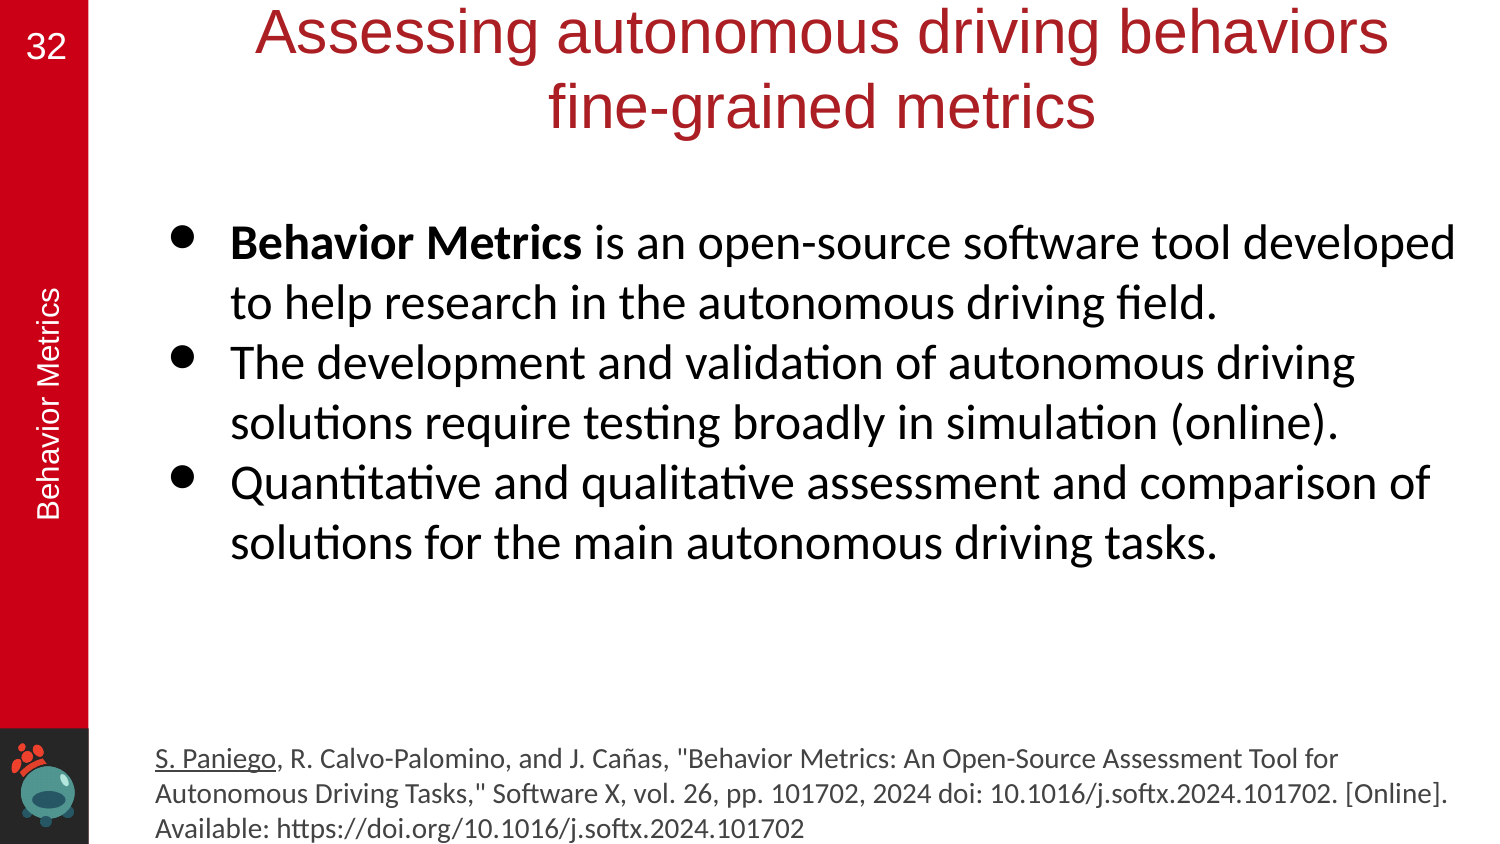

# Assessing autonomous driving behaviors fine-grained metrics
32
Behavior Metrics is an open-source software tool developed to help research in the autonomous driving field.
The development and validation of autonomous driving solutions require testing broadly in simulation (online).
Quantitative and qualitative assessment and comparison of solutions for the main autonomous driving tasks.
Behavior Metrics
S. Paniego, R. Calvo-Palomino, and J. Cañas, "Behavior Metrics: An Open-Source Assessment Tool for Autonomous Driving Tasks," Software X, vol. 26, pp. 101702, 2024 doi: 10.1016/j.softx.2024.101702. [Online]. Available: https://doi.org/10.1016/j.softx.2024.101702